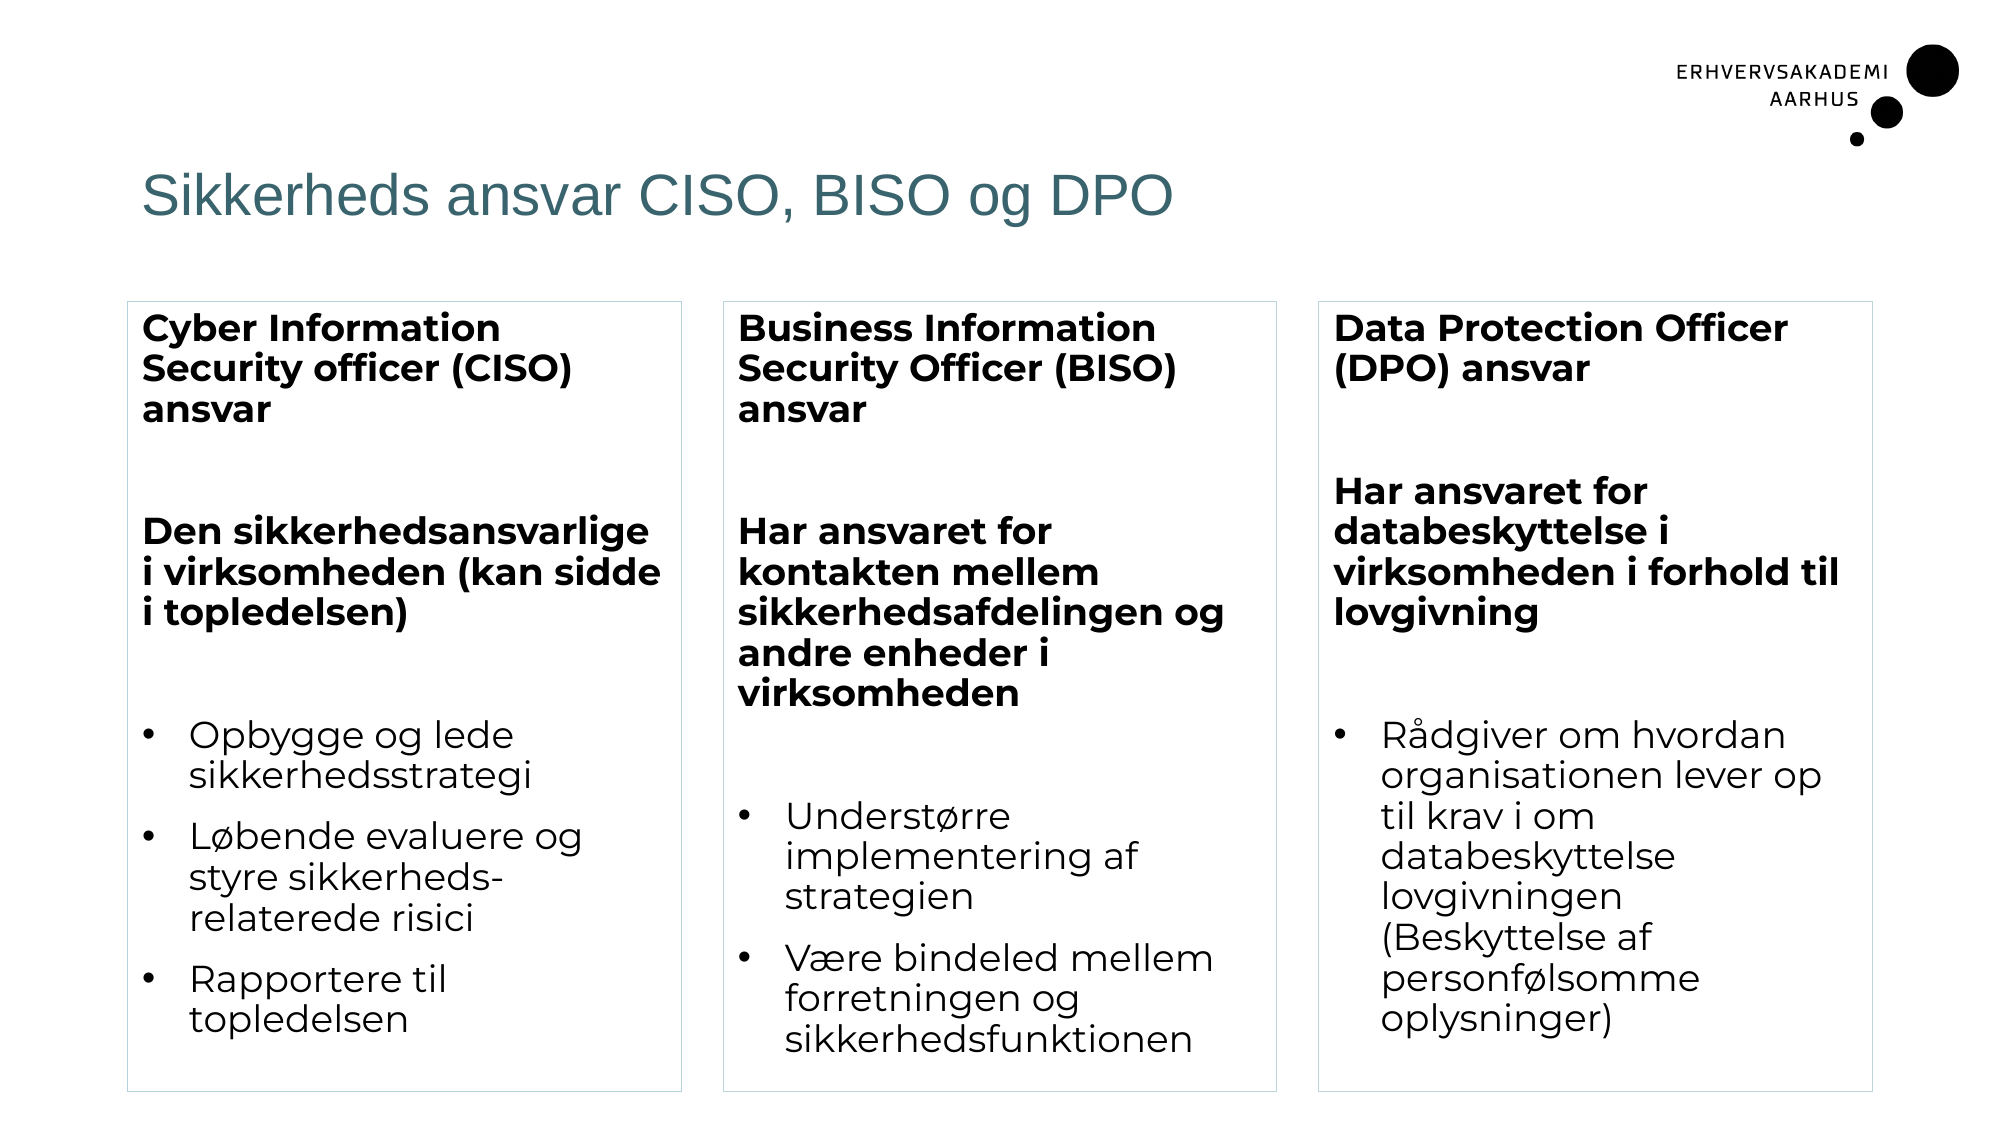

Sikkerheds ansvar CISO, BISO og DPO
Business Information Security Officer (BISO) ansvar

Har ansvaret for kontakten mellem sikkerhedsafdelingen og andre enheder i virksomheden

Understørre implementering af strategien
Være bindeled mellem forretningen og sikkerhedsfunktionen

Cyber Information Security officer (CISO) ansvar

Den sikkerhedsansvarlige i virksomheden (kan sidde i topledelsen)

Opbygge og lede sikkerhedsstrategi
Løbende evaluere og styre sikkerheds-relaterede risici
Rapportere til topledelsen
Data Protection Officer (DPO) ansvar

Har ansvaret for databeskyttelse i virksomheden i forhold til lovgivning

Rådgiver om hvordan organisationen lever op til krav i om databeskyttelse lovgivningen (Beskyttelse af personfølsomme oplysninger)